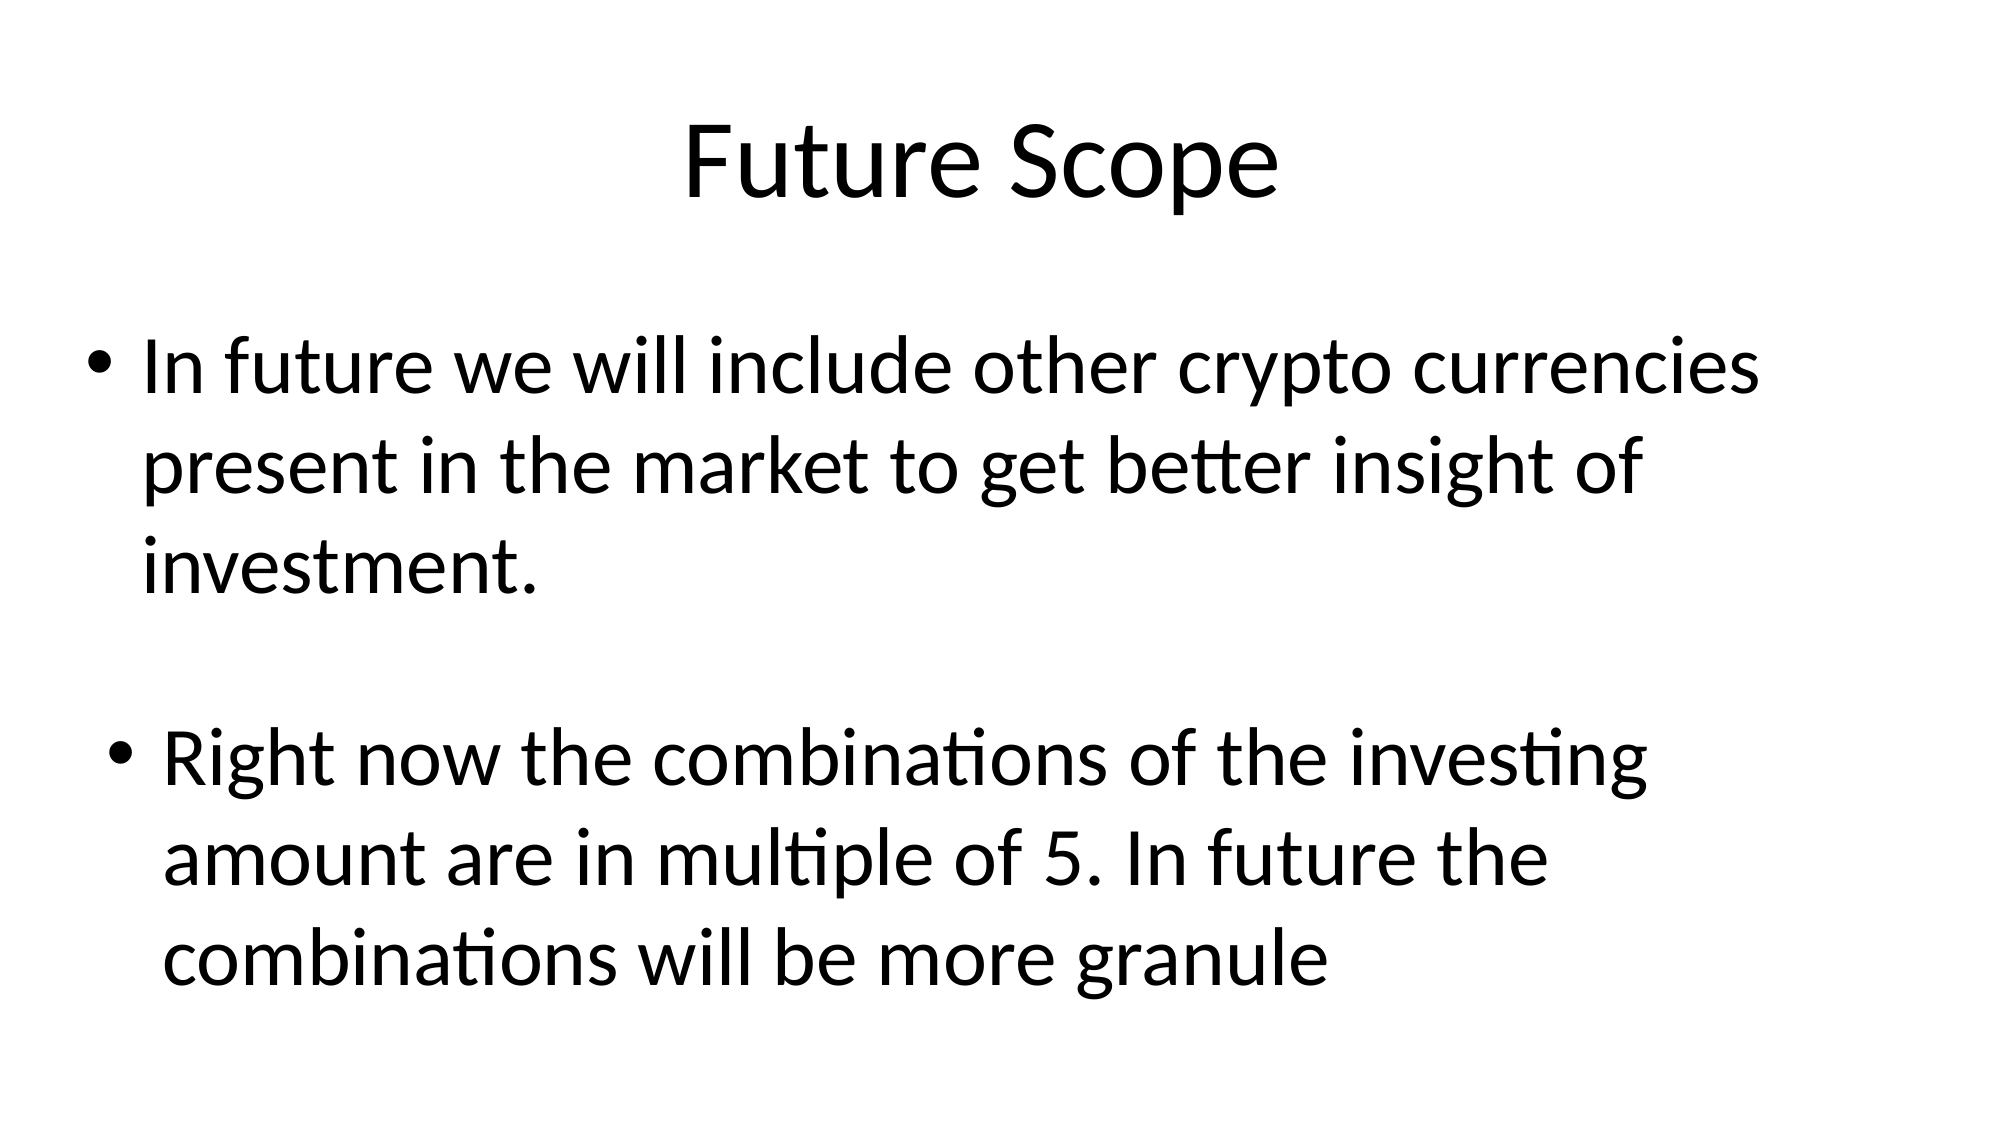

Future Scope
In future we will include other crypto currencies present in the market to get better insight of investment.
Right now the combinations of the investing amount are in multiple of 5. In future the combinations will be more granule